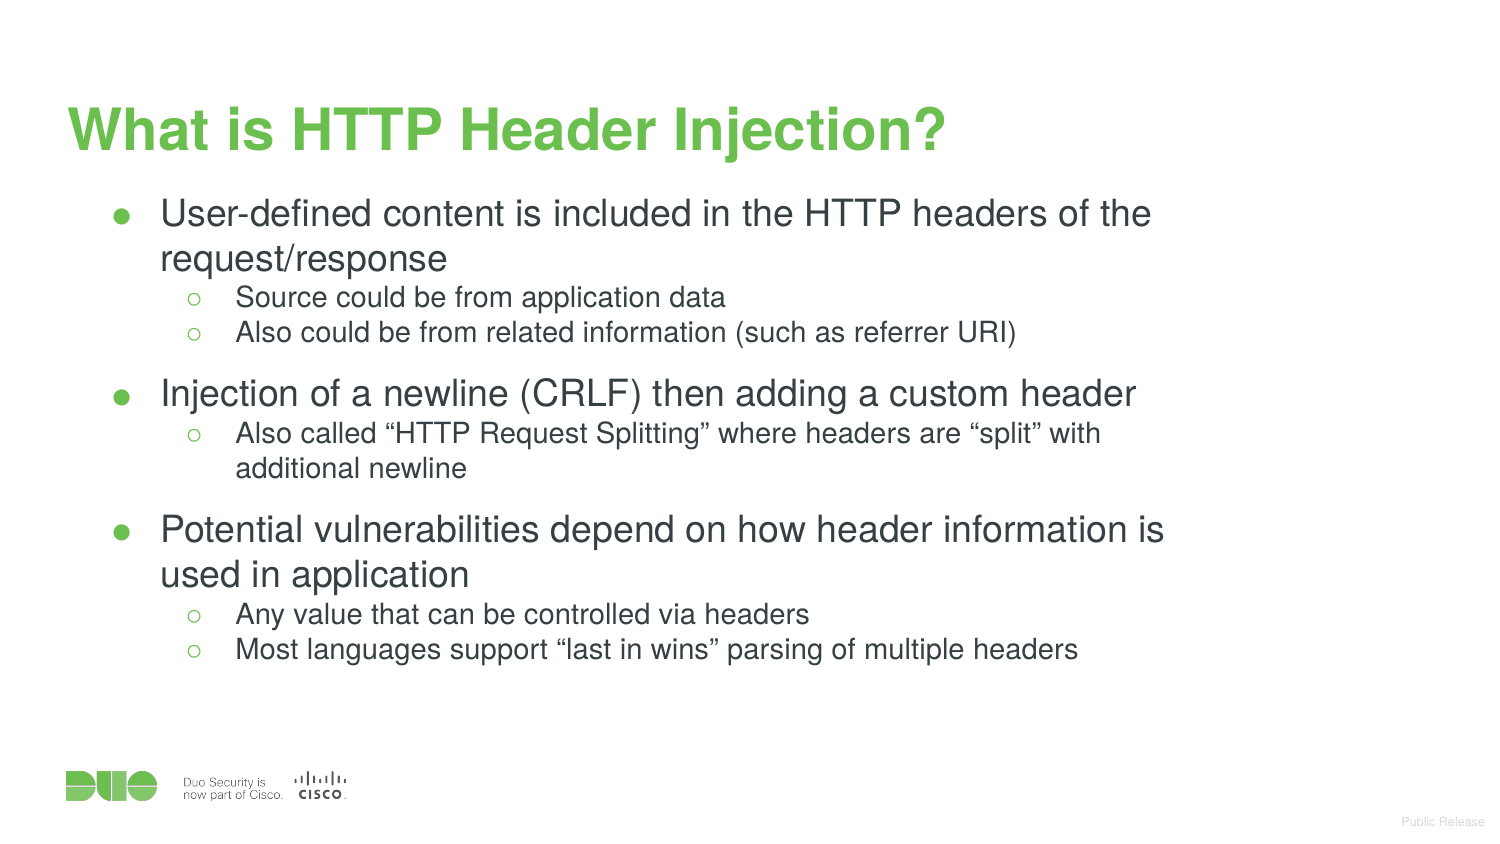

# What is HTTP Header Injection?
User-defined content is included in the HTTP headers of the request/response
Source could be from application data
Also could be from related information (such as referrer URI)
Injection of a newline (CRLF) then adding a custom header
Also called “HTTP Request Splitting” where headers are “split” with additional newline
Potential vulnerabilities depend on how header information is used in application
Any value that can be controlled via headers
Most languages support “last in wins” parsing of multiple headers